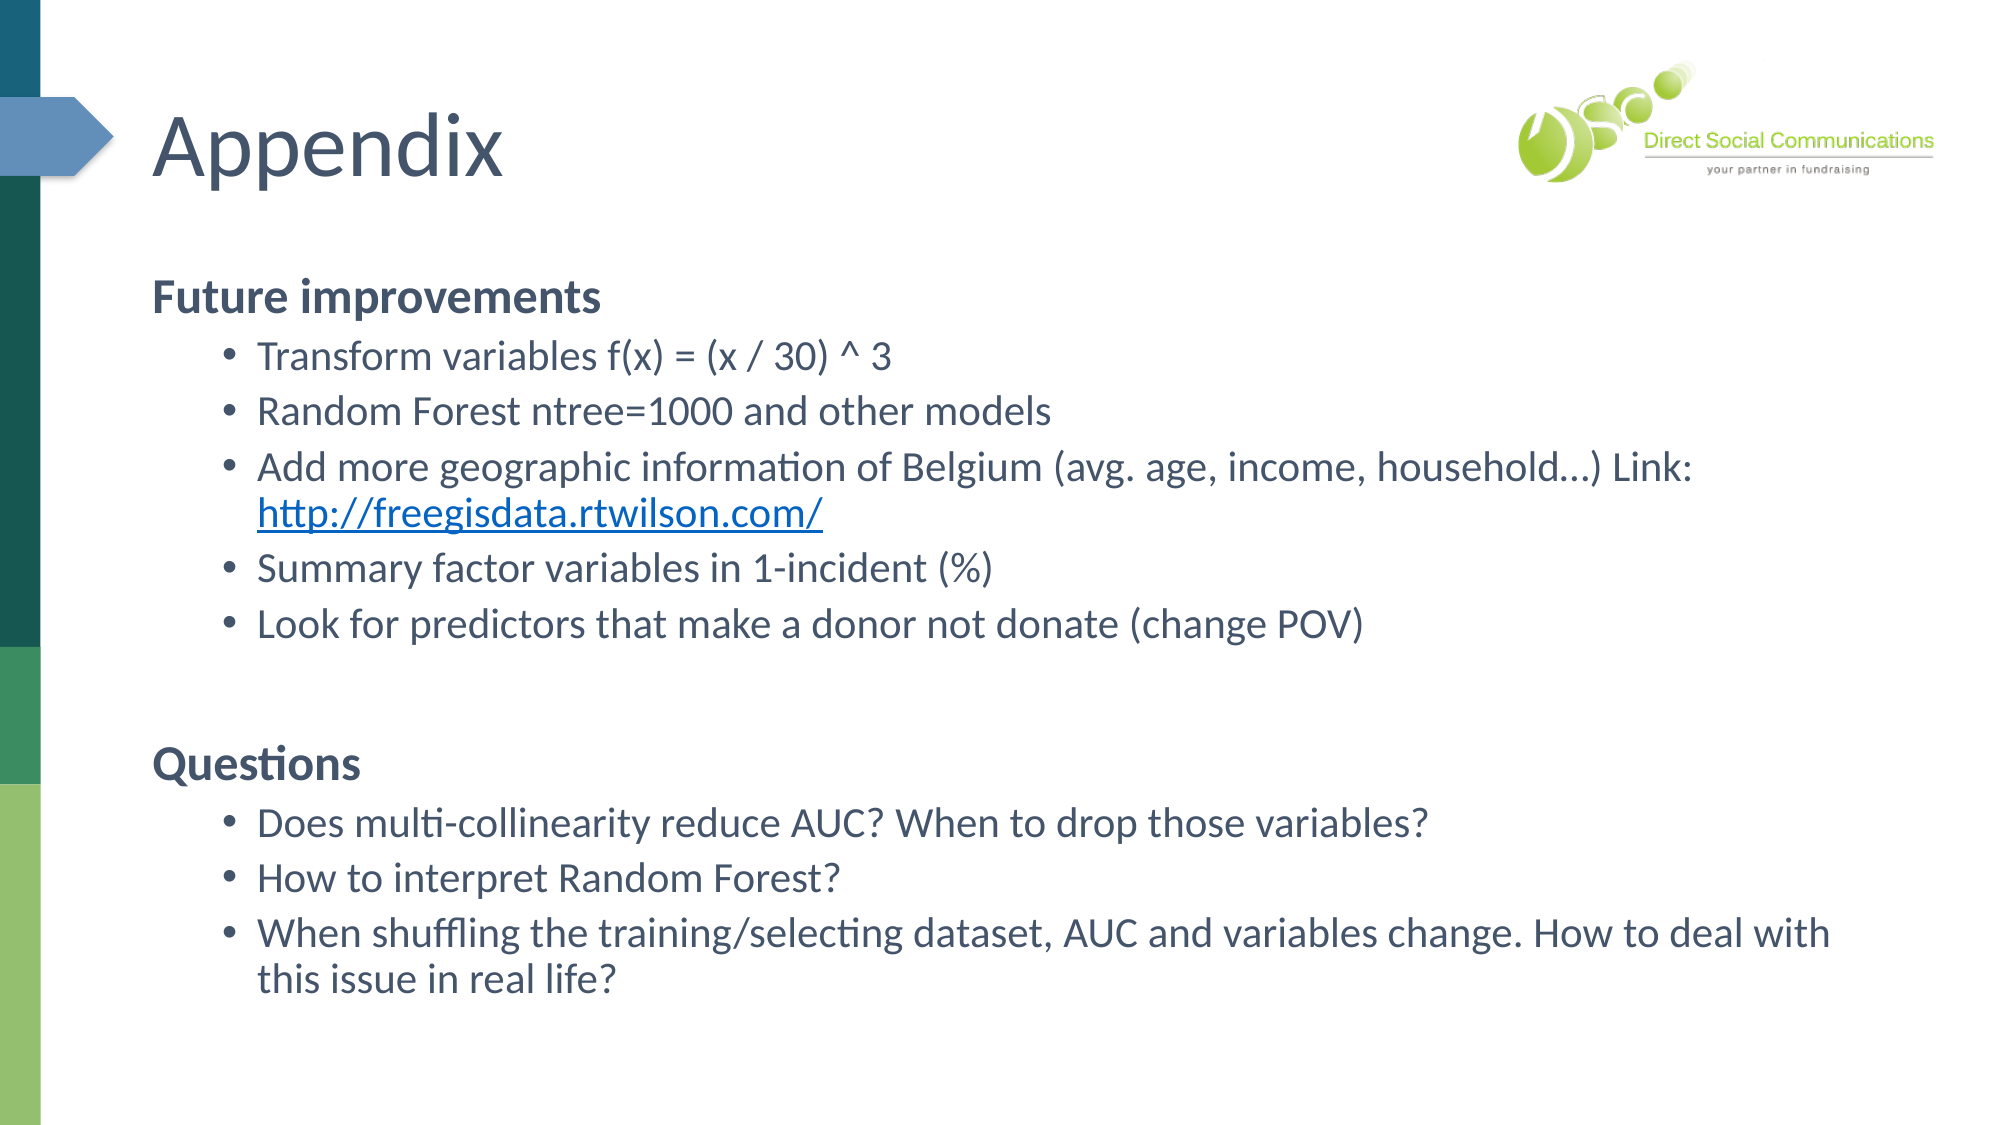

# Appendix
Future improvements
Transform variables f(x) = (x / 30) ^ 3
Random Forest ntree=1000 and other models
Add more geographic information of Belgium (avg. age, income, household…) Link: http://freegisdata.rtwilson.com/
Summary factor variables in 1-incident (%)
Look for predictors that make a donor not donate (change POV)

Questions
Does multi-collinearity reduce AUC? When to drop those variables?
How to interpret Random Forest?
When shuffling the training/selecting dataset, AUC and variables change. How to deal with this issue in real life?